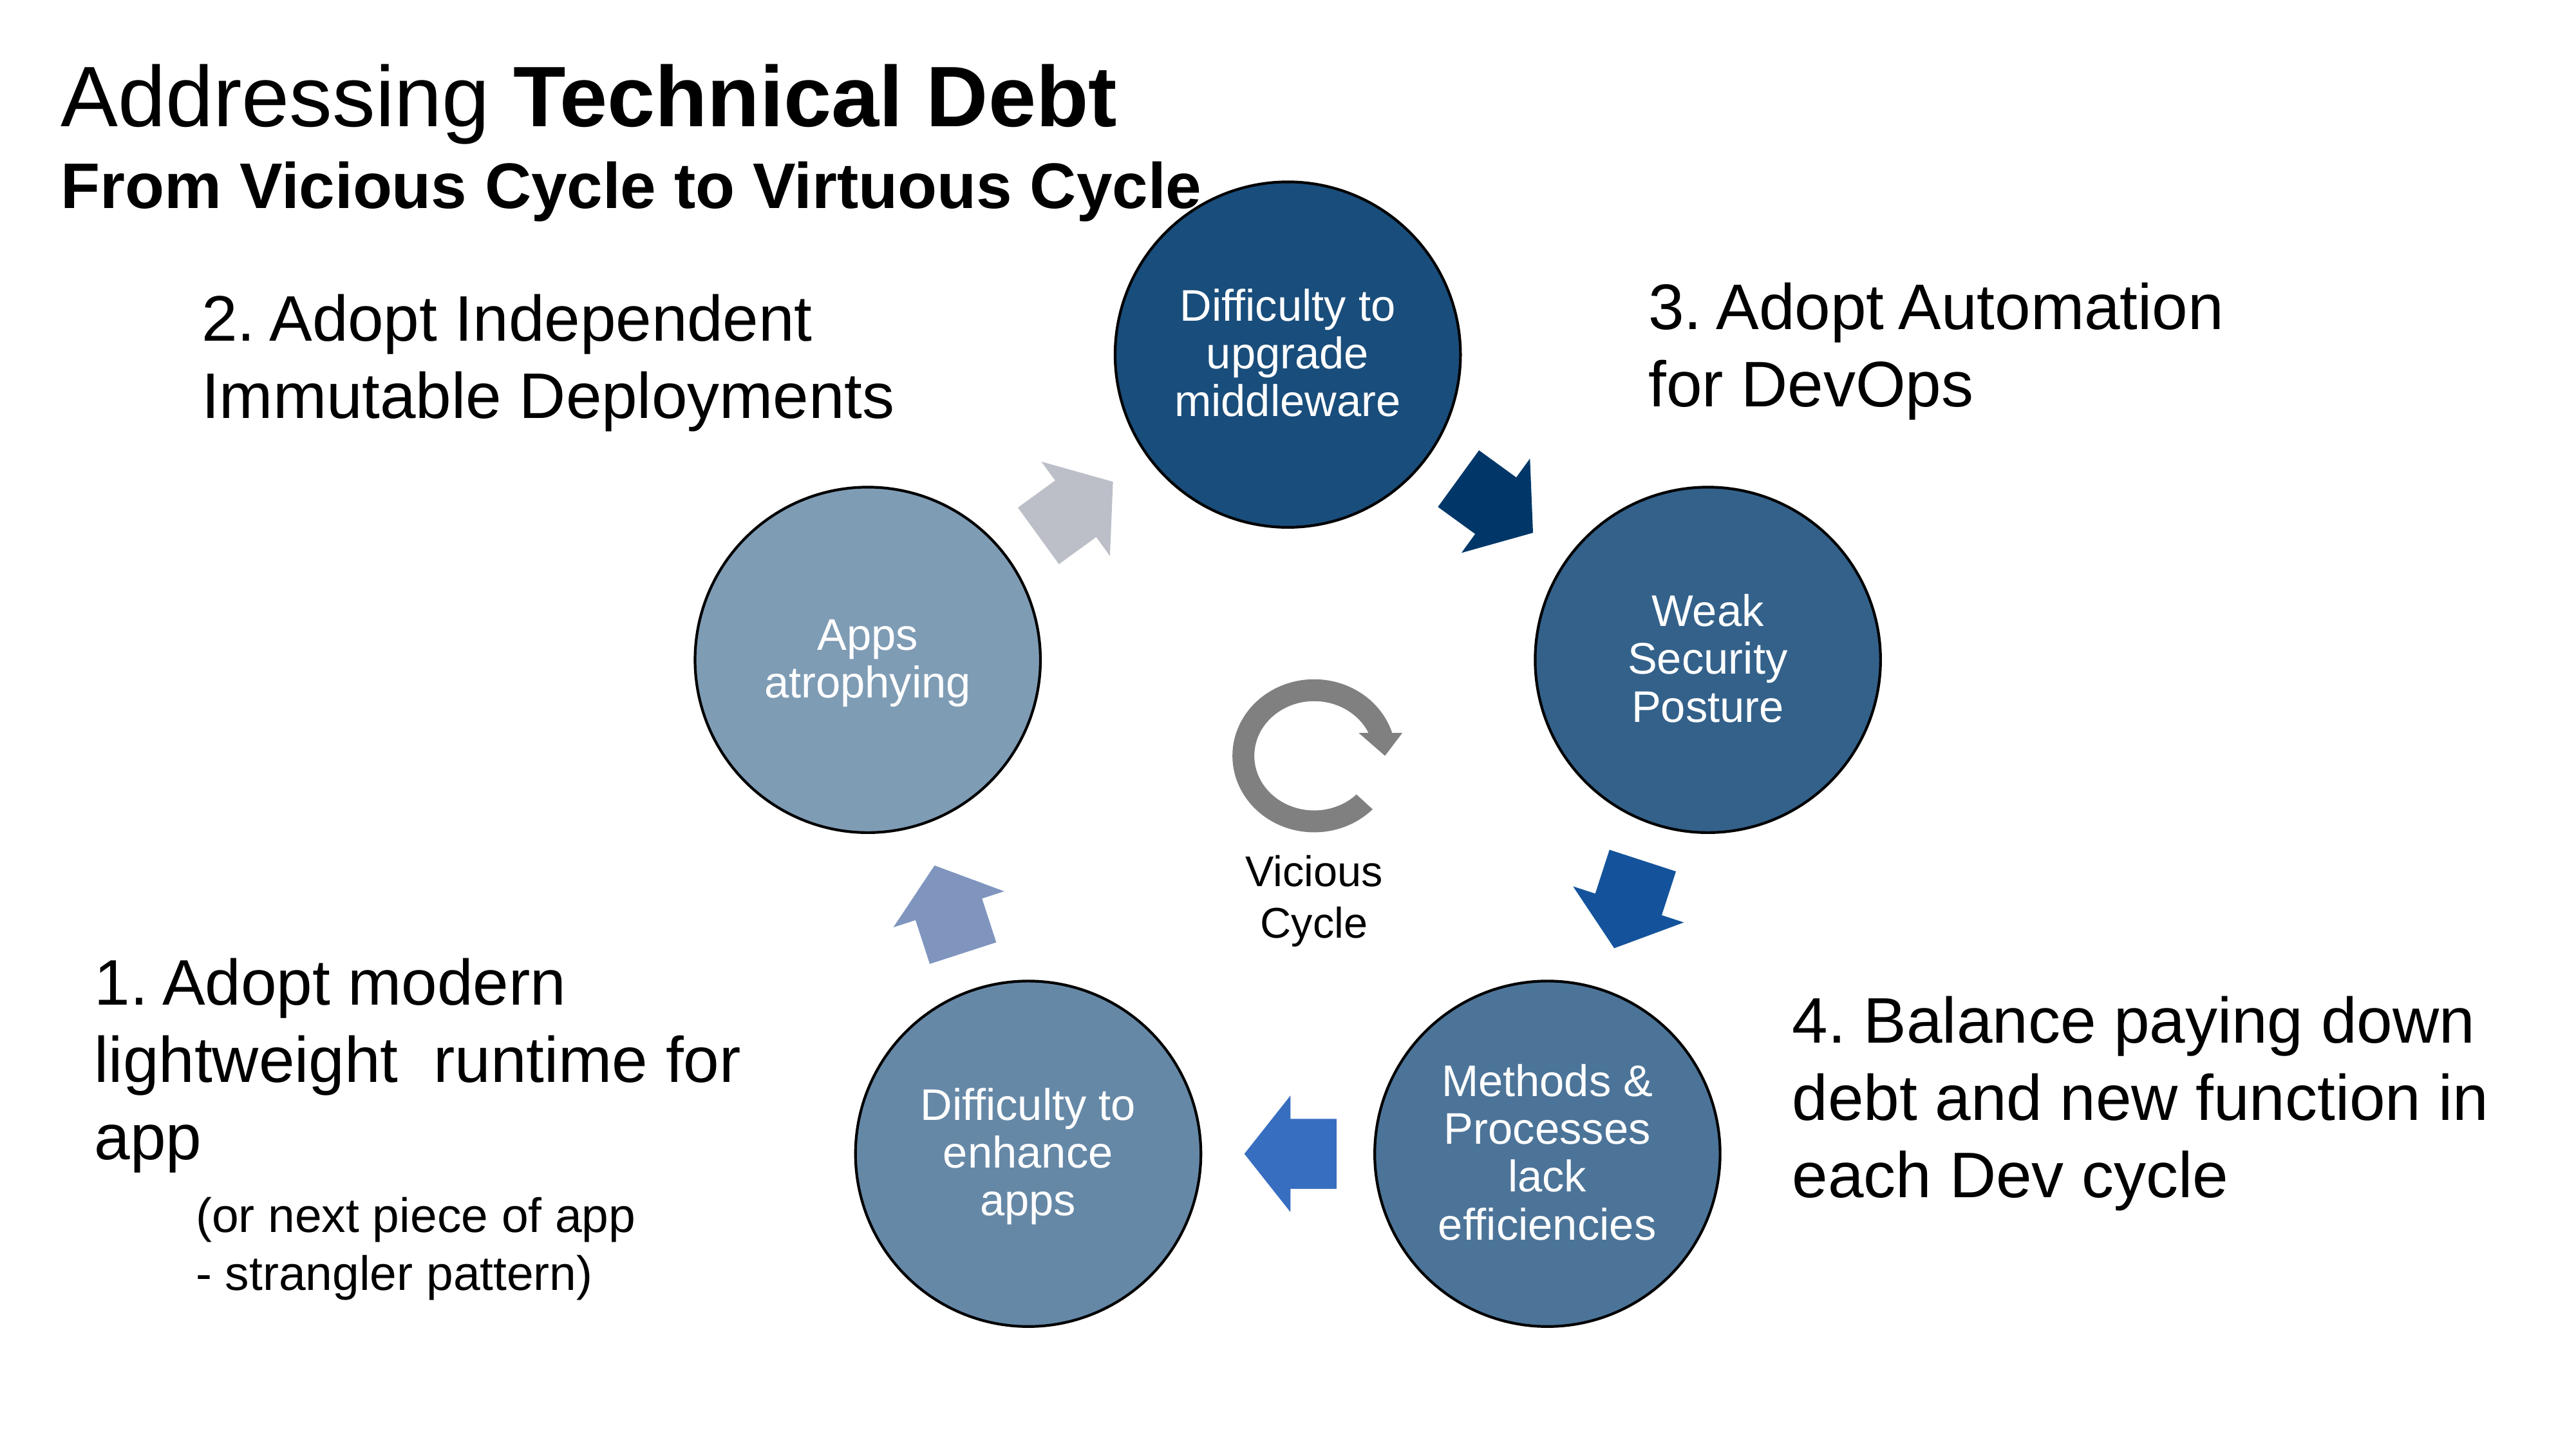

# Addressing Technical Debt From Vicious Cycle to Virtuous Cycle
Difficulty to upgrade middleware

Weak Security Posture

Methods & Processes lack efficiencies

Difficulty to enhance apps

Apps atrophying

3. Adopt Automation for DevOps
2. Adopt Independent Immutable Deployments

Vicious Cycle
1. Adopt modern lightweight  runtime for app
4. Balance paying down debt and new function in each Dev cycle
(or next piece of app - strangler pattern)